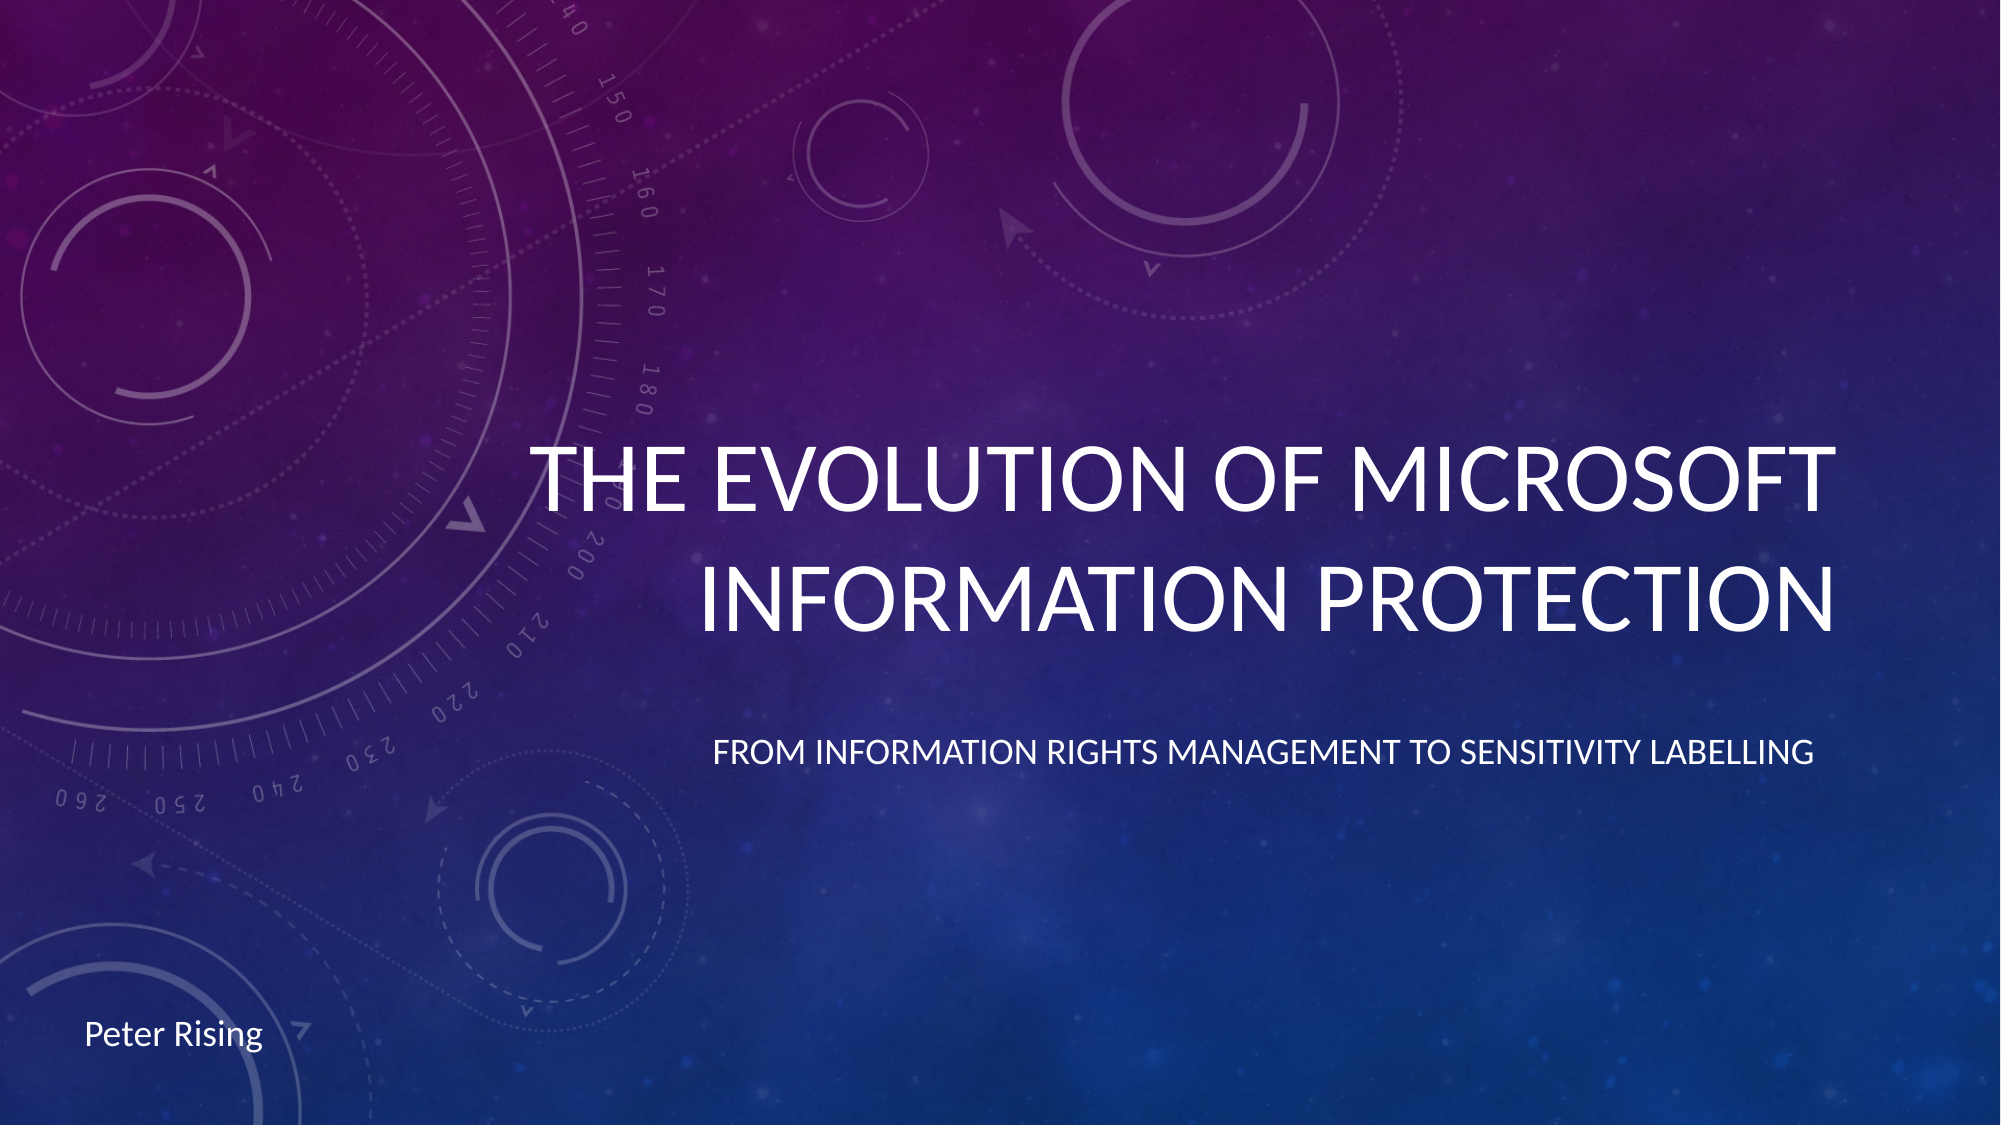

# The evolution of Microsoft Information Protection
from Information Rights Management to Sensitivity Labelling
Peter Rising